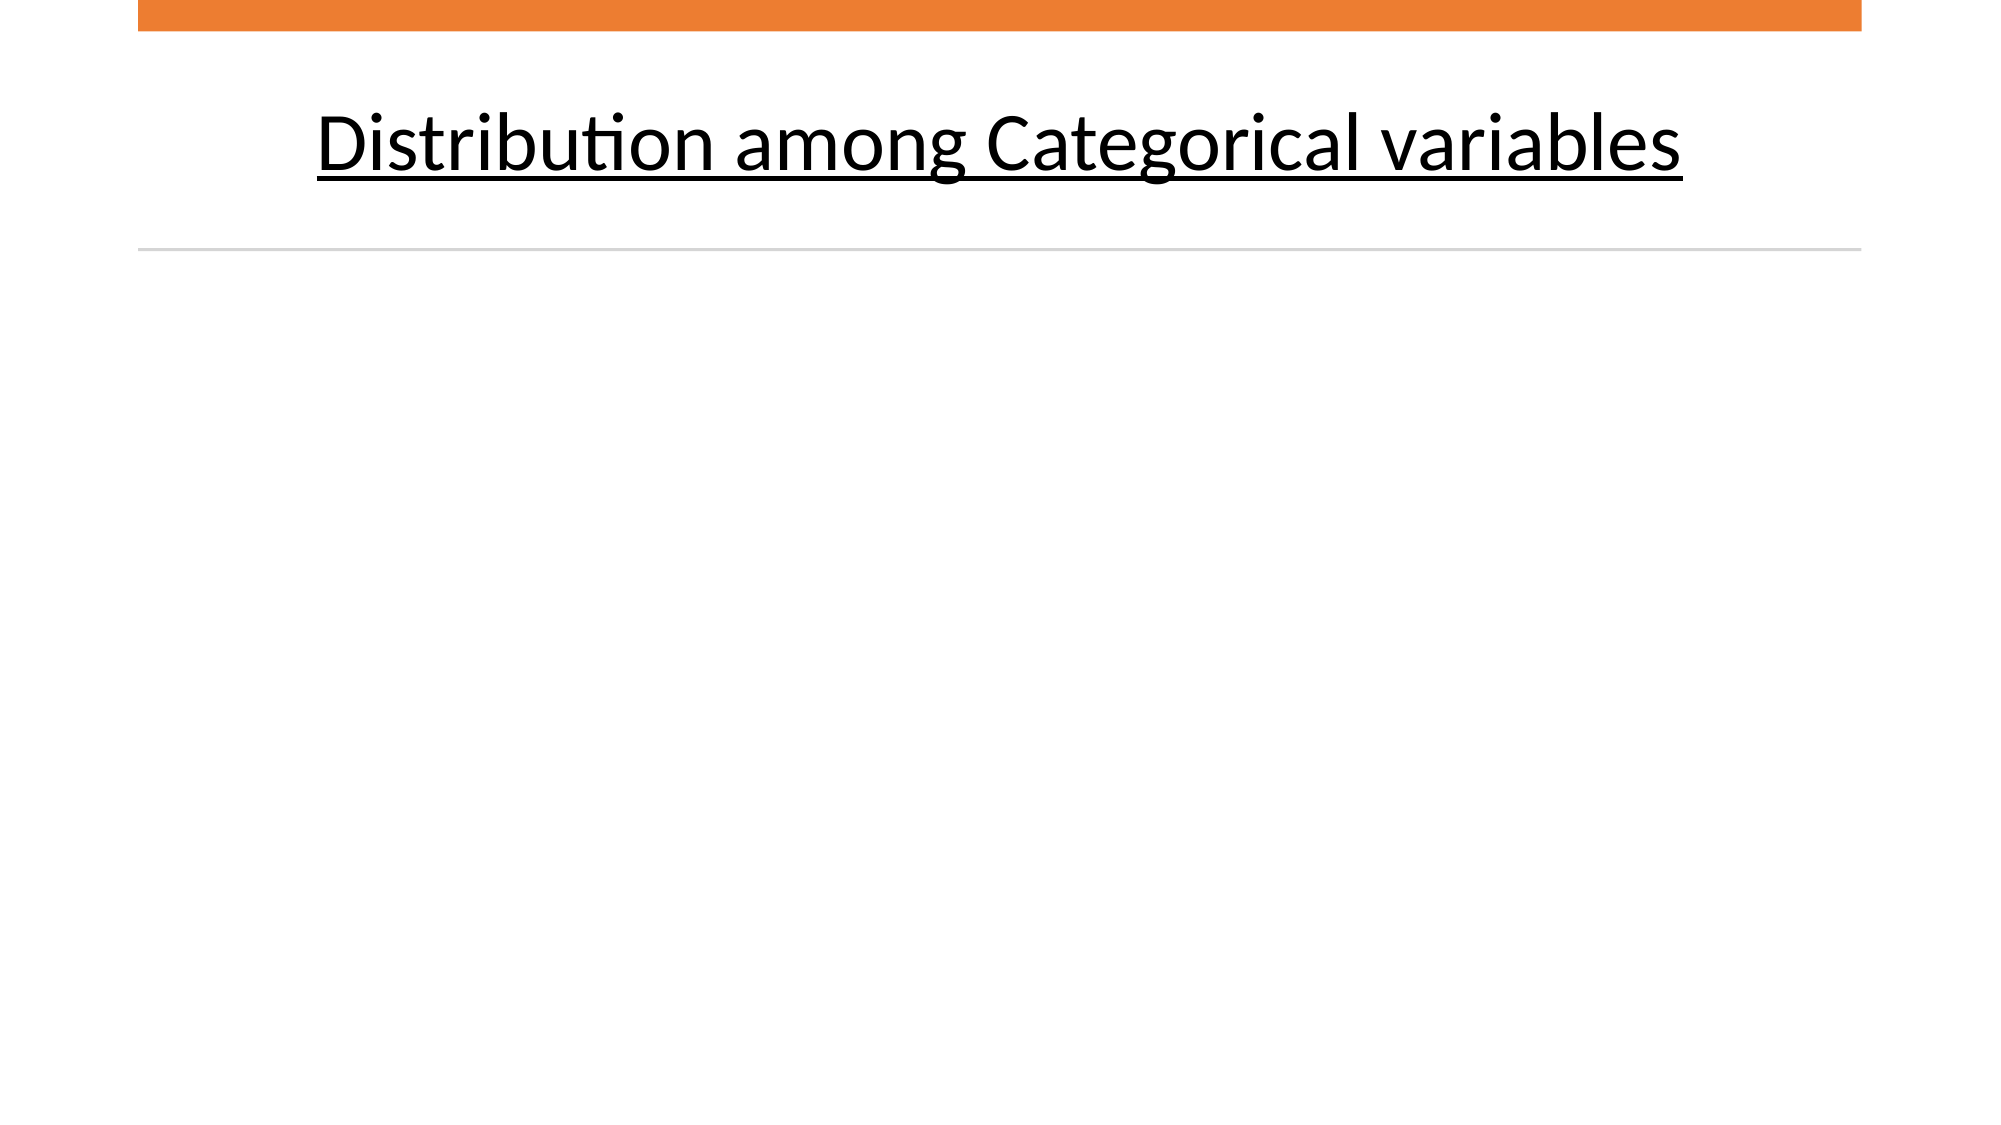

# Distribution among Categorical variables

### Chart

| Category |
|---|